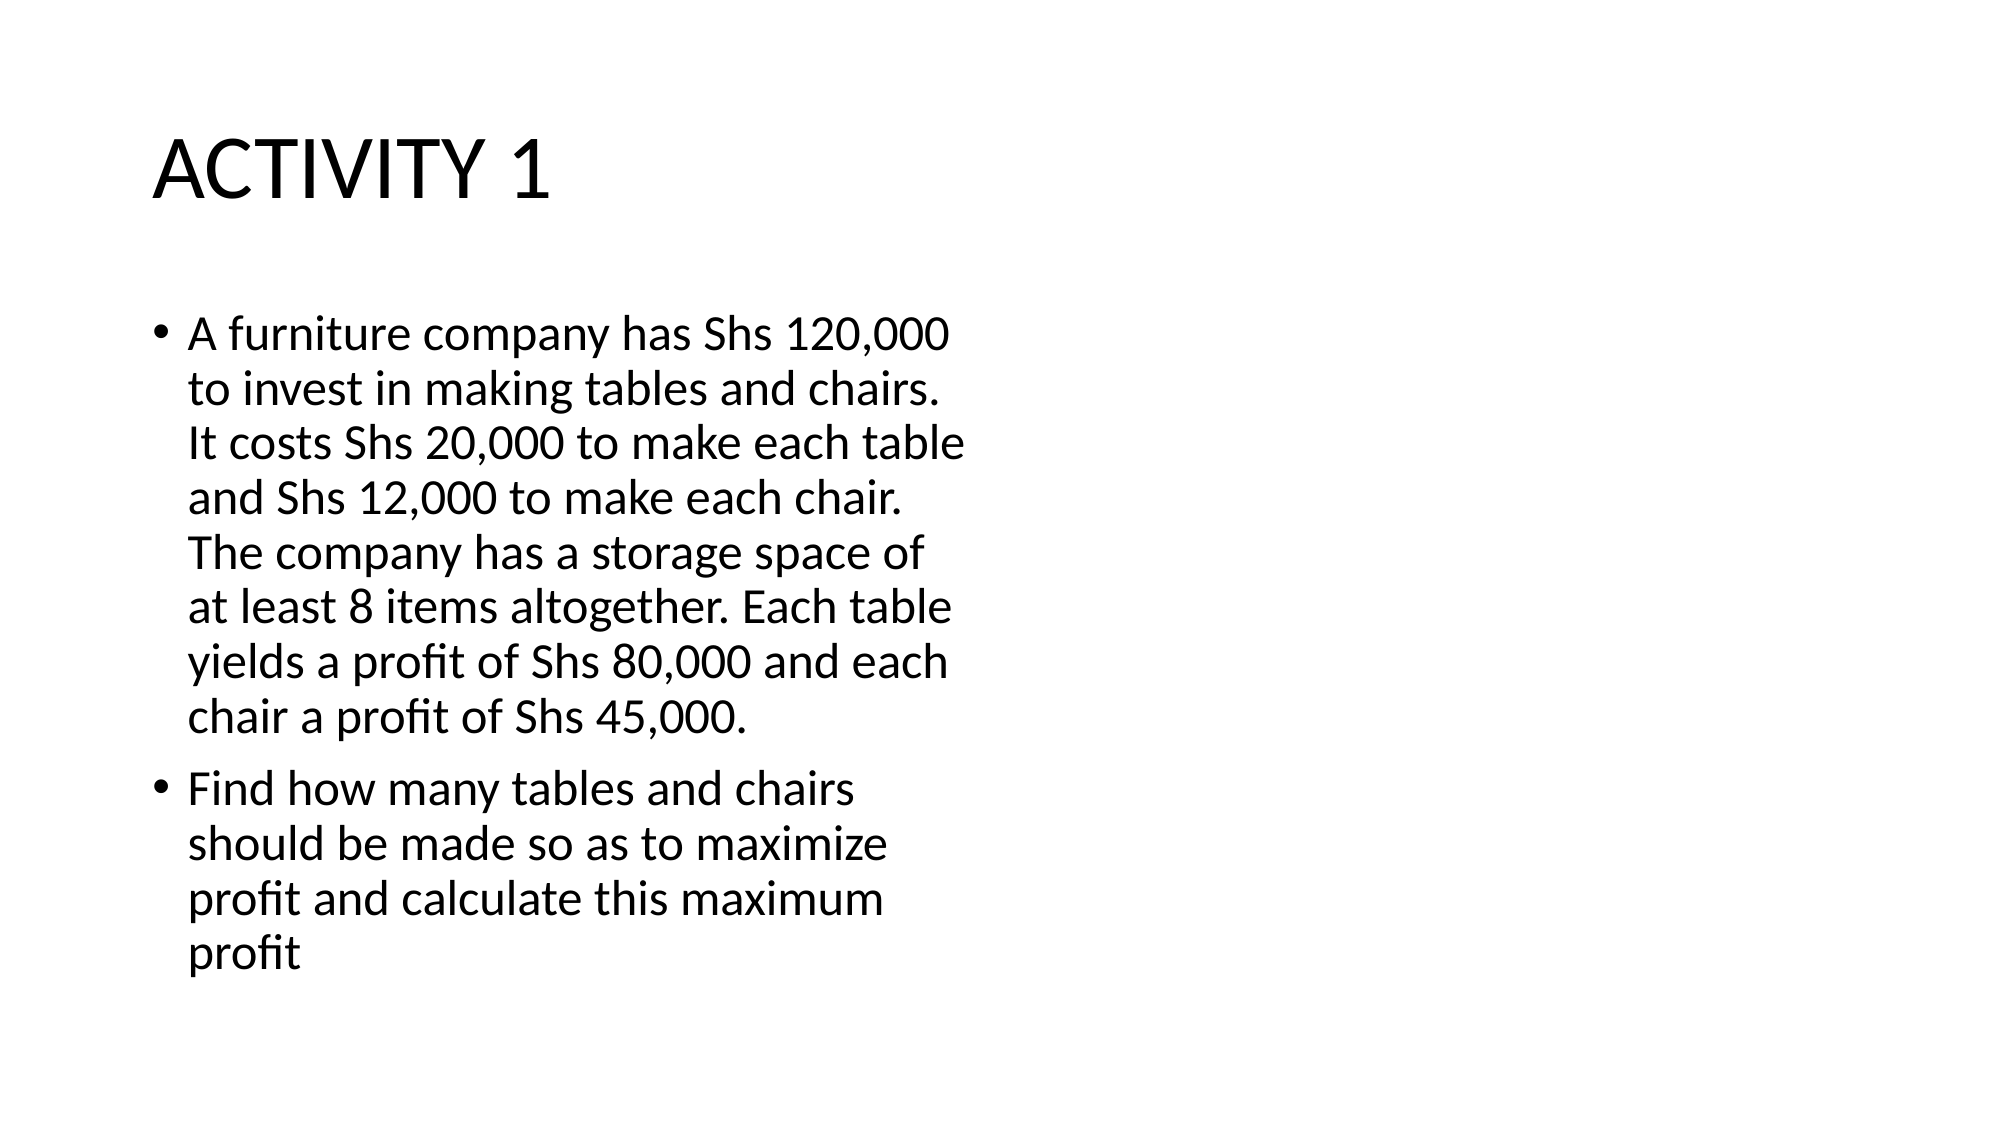

# ACTIVITY 1
A furniture company has Shs 120,000 to invest in making tables and chairs. It costs Shs 20,000 to make each table and Shs 12,000 to make each chair. The company has a storage space of at least 8 items altogether. Each table yields a profit of Shs 80,000 and each chair a profit of Shs 45,000.
Find how many tables and chairs should be made so as to maximize profit and calculate this maximum profit